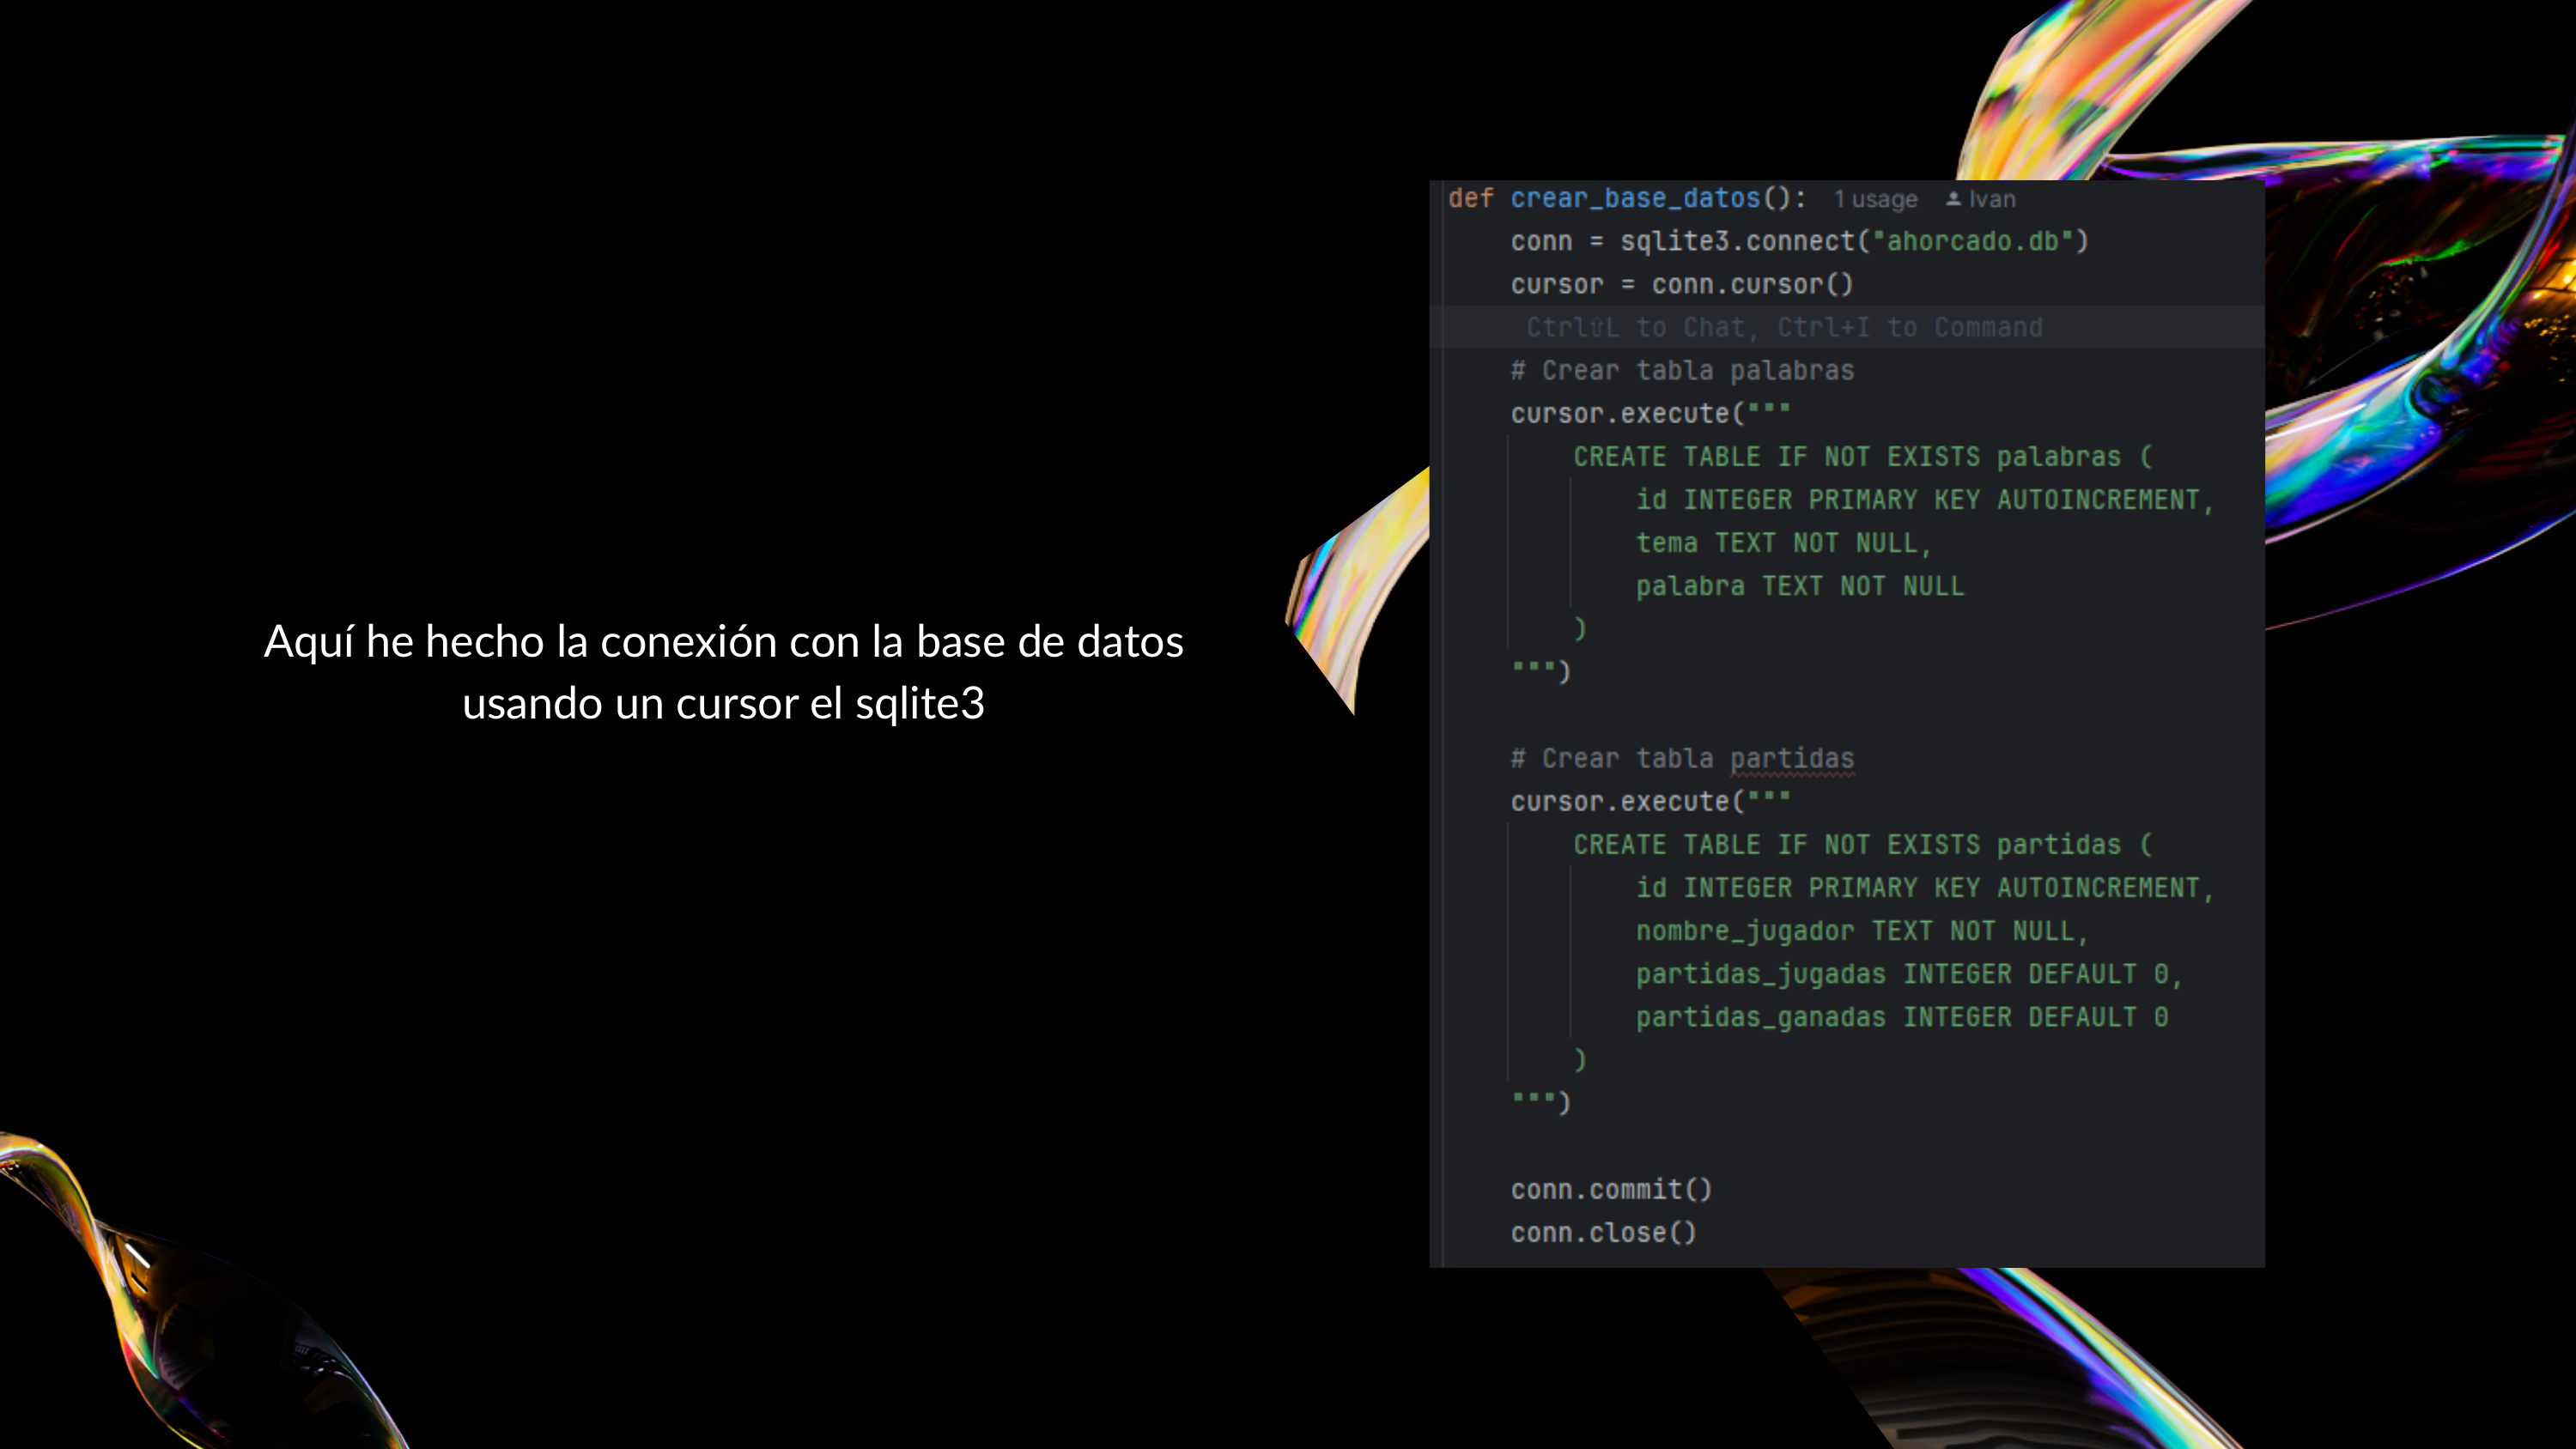

Aquí he hecho la conexión con la base de datos usando un cursor el sqlite3